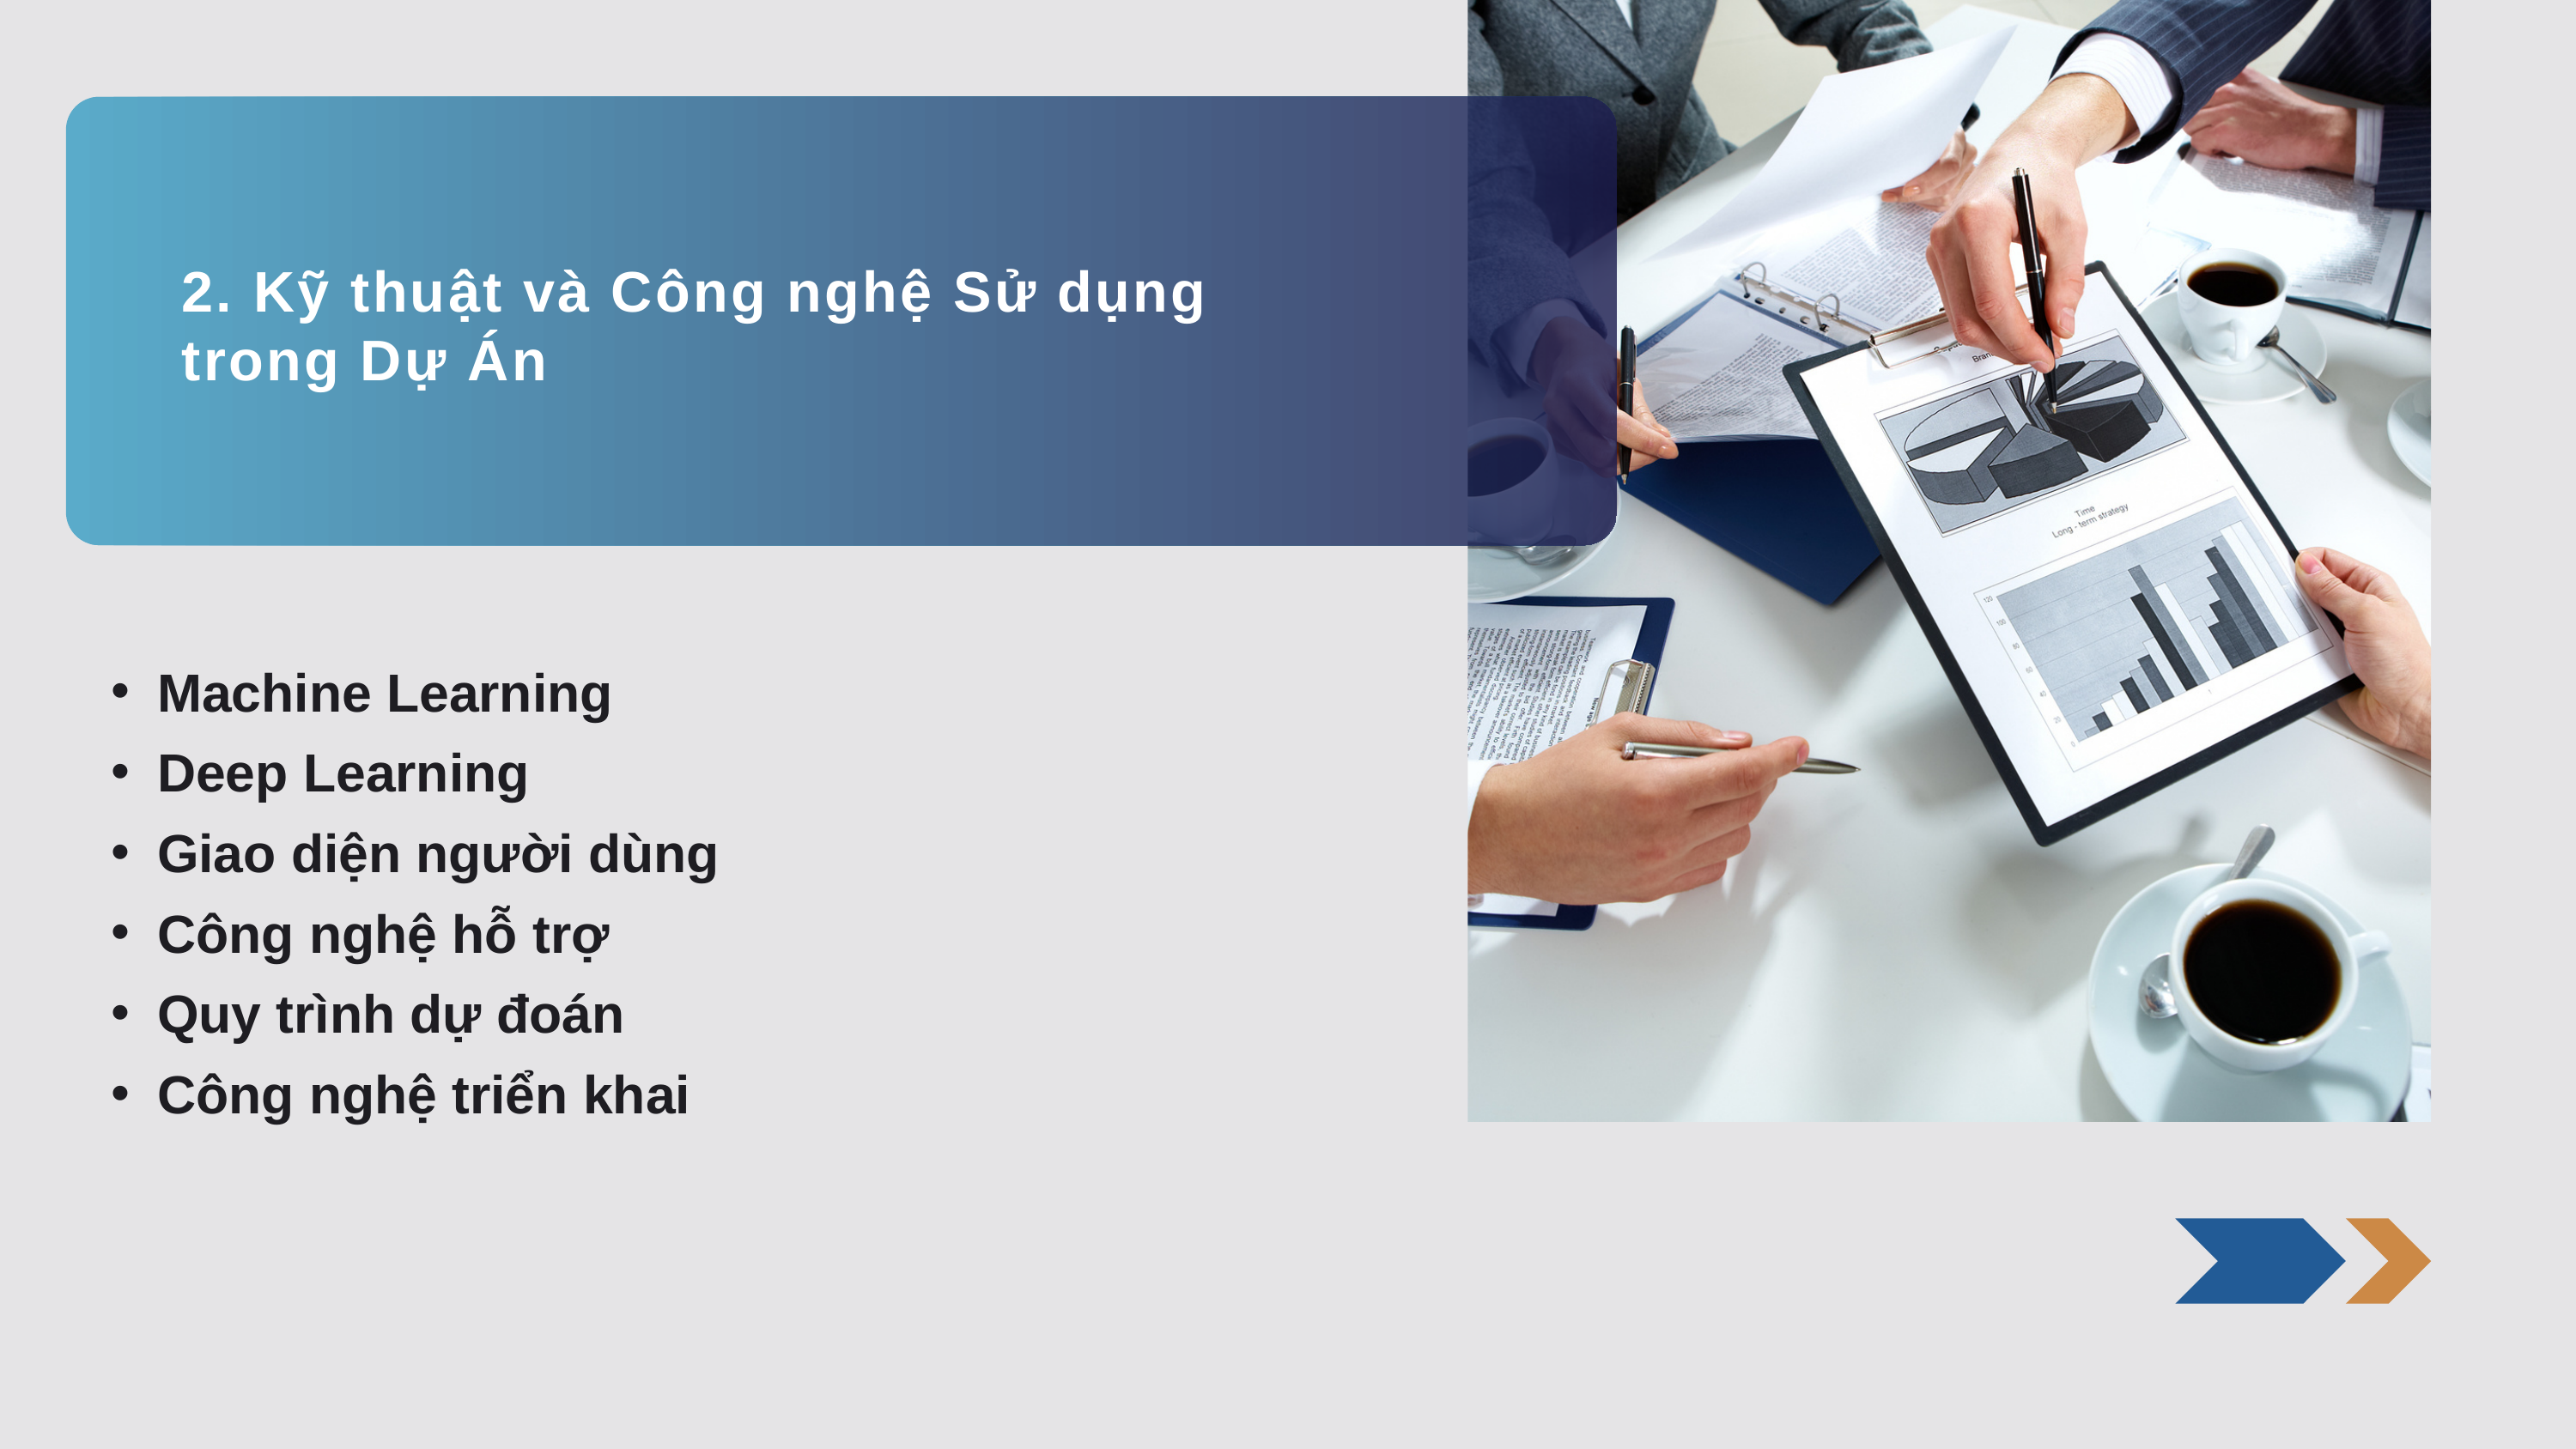

2. Kỹ thuật và Công nghệ Sử dụng trong Dự Án
Machine Learning
Deep Learning
Giao diện người dùng
Công nghệ hỗ trợ
Quy trình dự đoán
Công nghệ triển khai